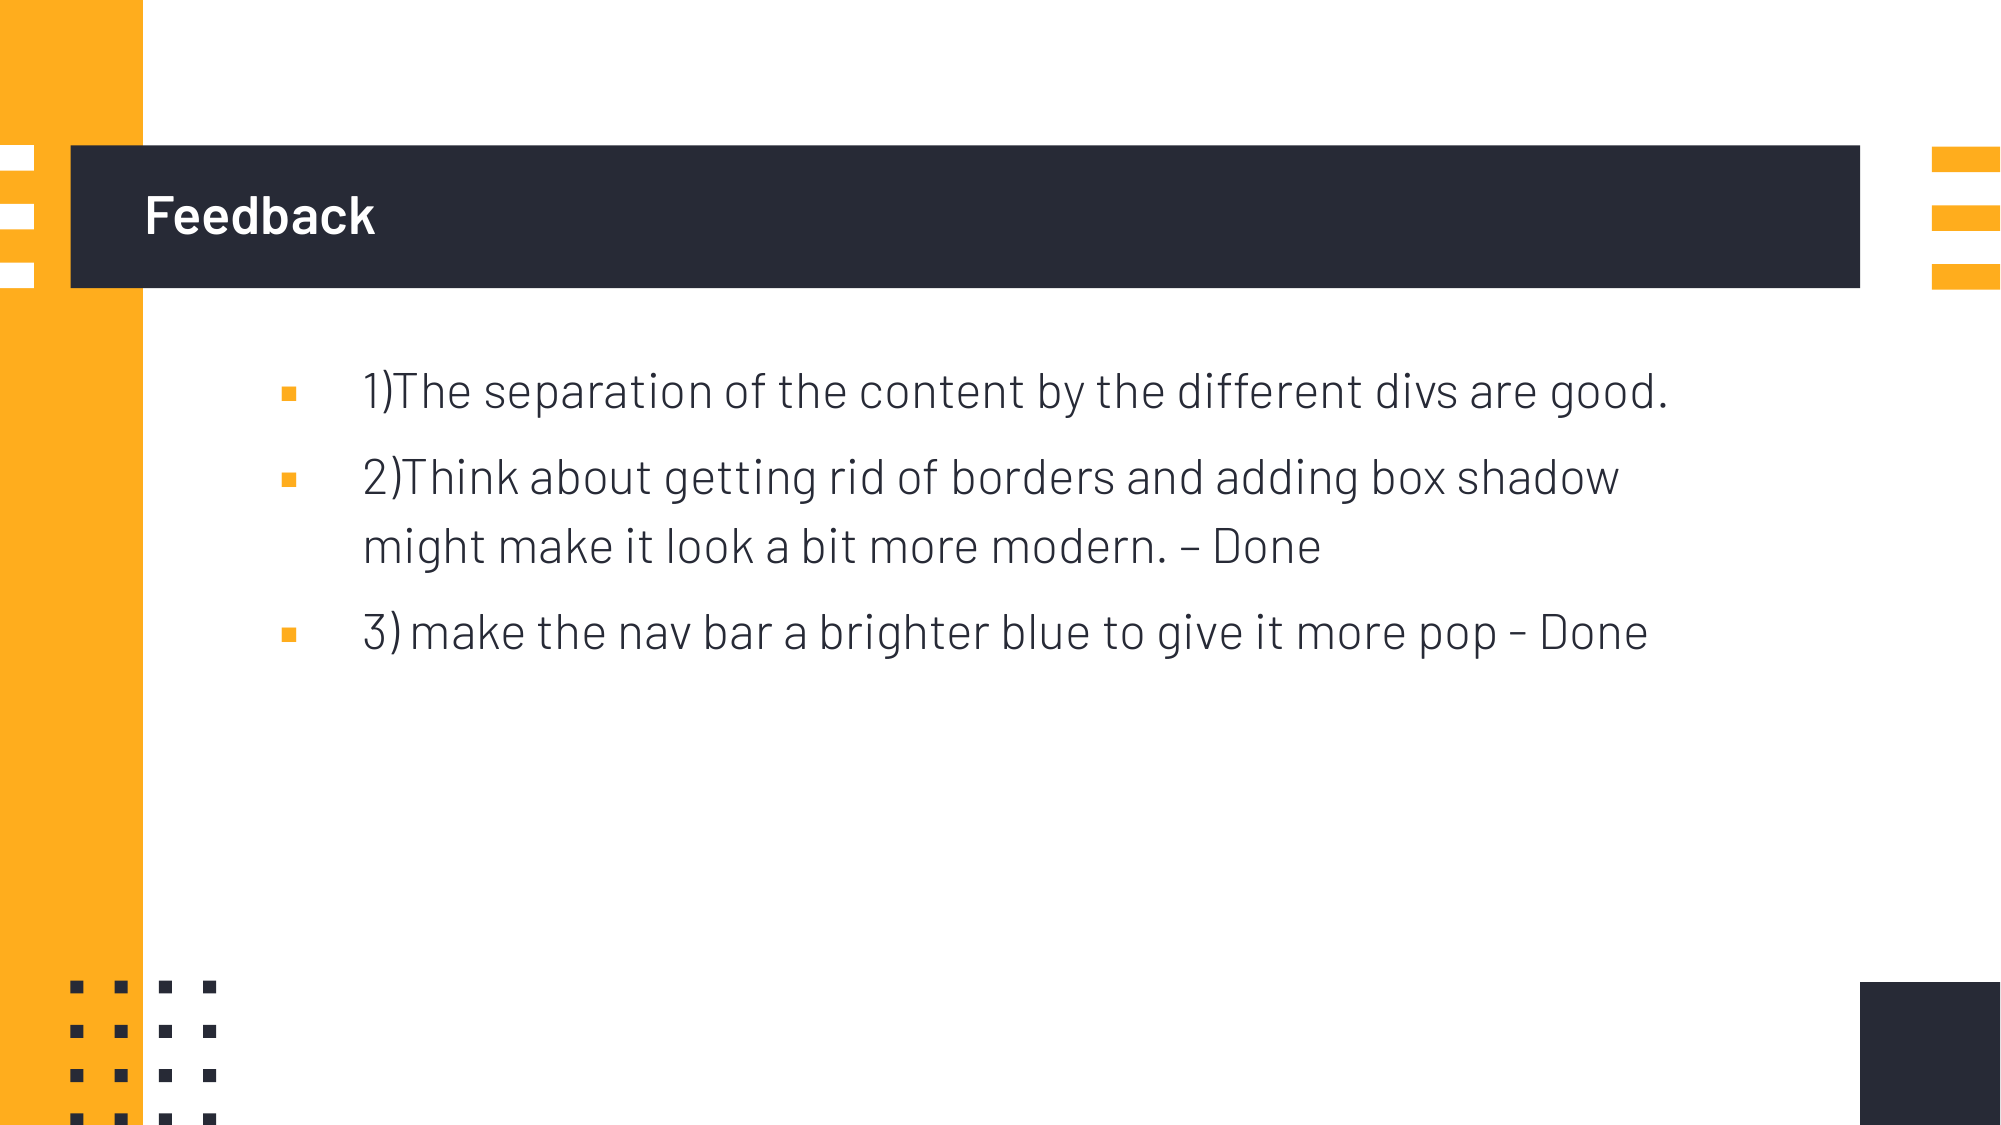

# Feedback
1)The separation of the content by the different divs are good.
2)Think about getting rid of borders and adding box shadow might make it look a bit more modern. – Done
3) make the nav bar a brighter blue to give it more pop - Done